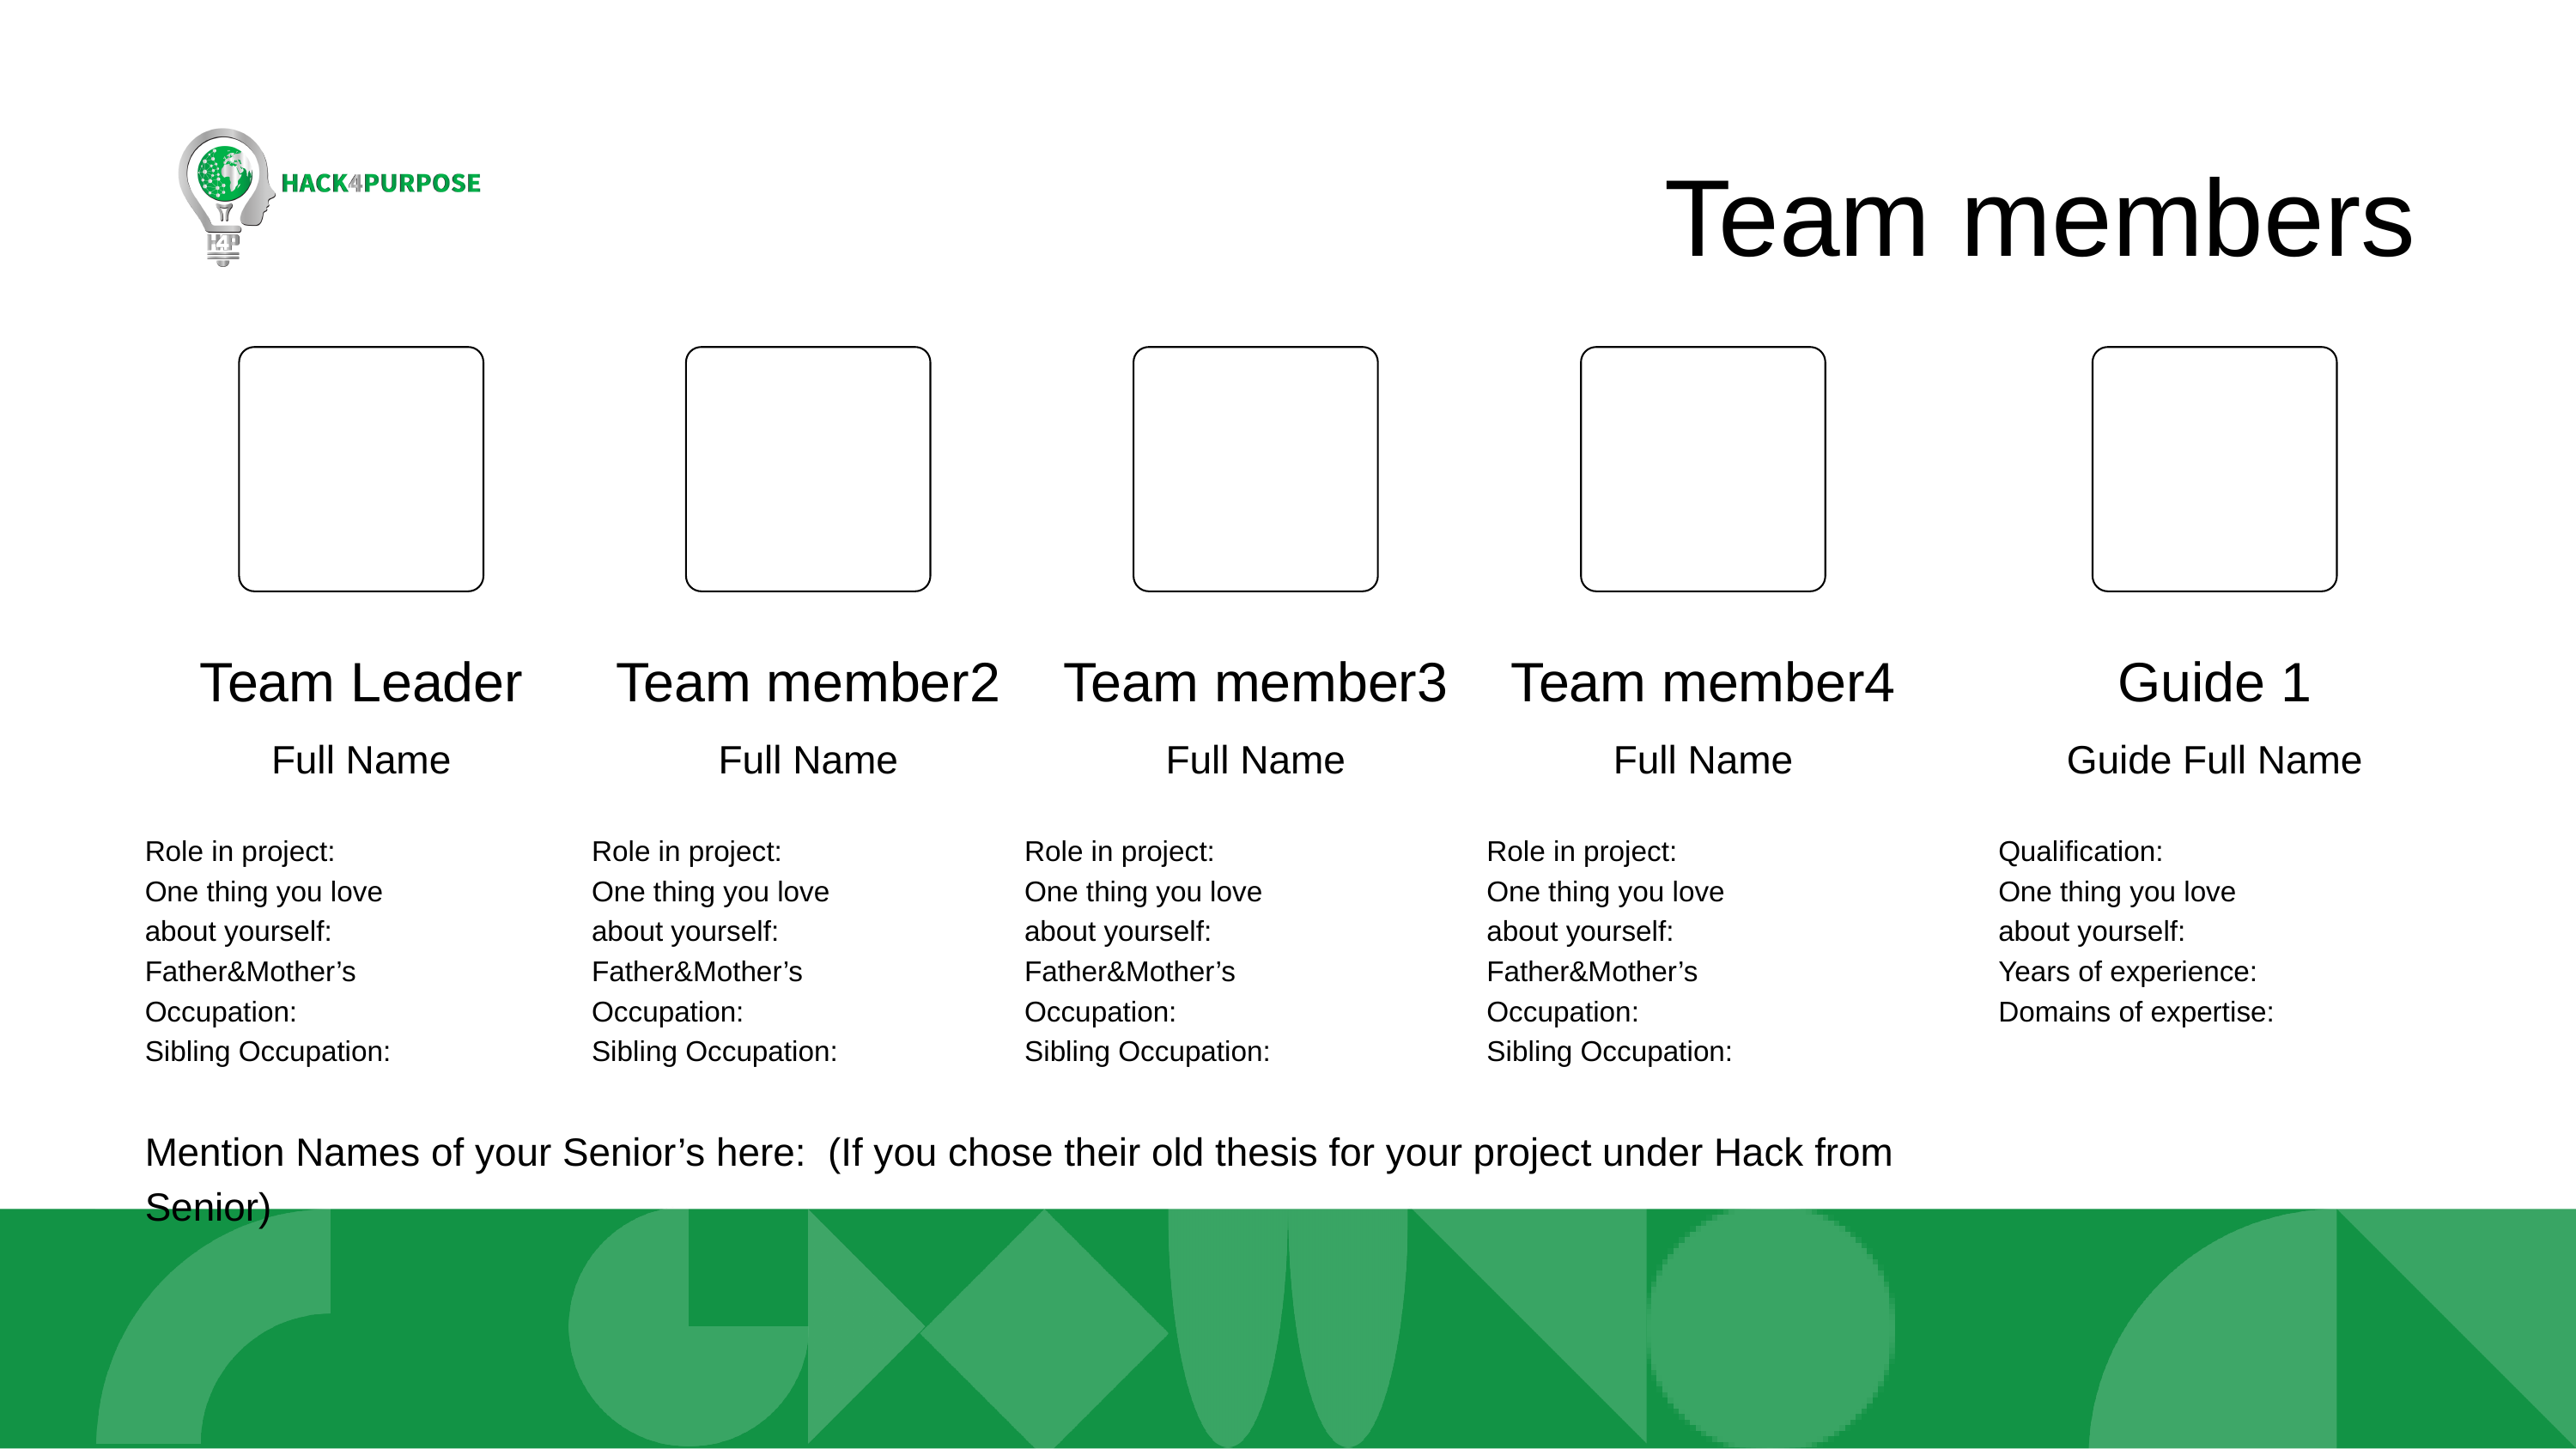

Team members

Team Leader
Team member2
Team member3
Team member4
Guide 1
Full Name
Full Name
Full Name
Full Name
Guide Full Name
Role in project:
One thing you love about yourself:
Father&Mother’s Occupation:
Sibling Occupation:
Role in project:
One thing you love about yourself:
Father&Mother’s Occupation:
Sibling Occupation:
Role in project:
One thing you love about yourself:
Father&Mother’s Occupation:
Sibling Occupation:
Role in project:
One thing you love about yourself:
Father&Mother’s Occupation:
Sibling Occupation:
Qualification:
One thing you love about yourself:
Years of experience:
Domains of expertise:
Mention Names of your Senior’s here:  (If you chose their old thesis for your project under Hack from Senior)